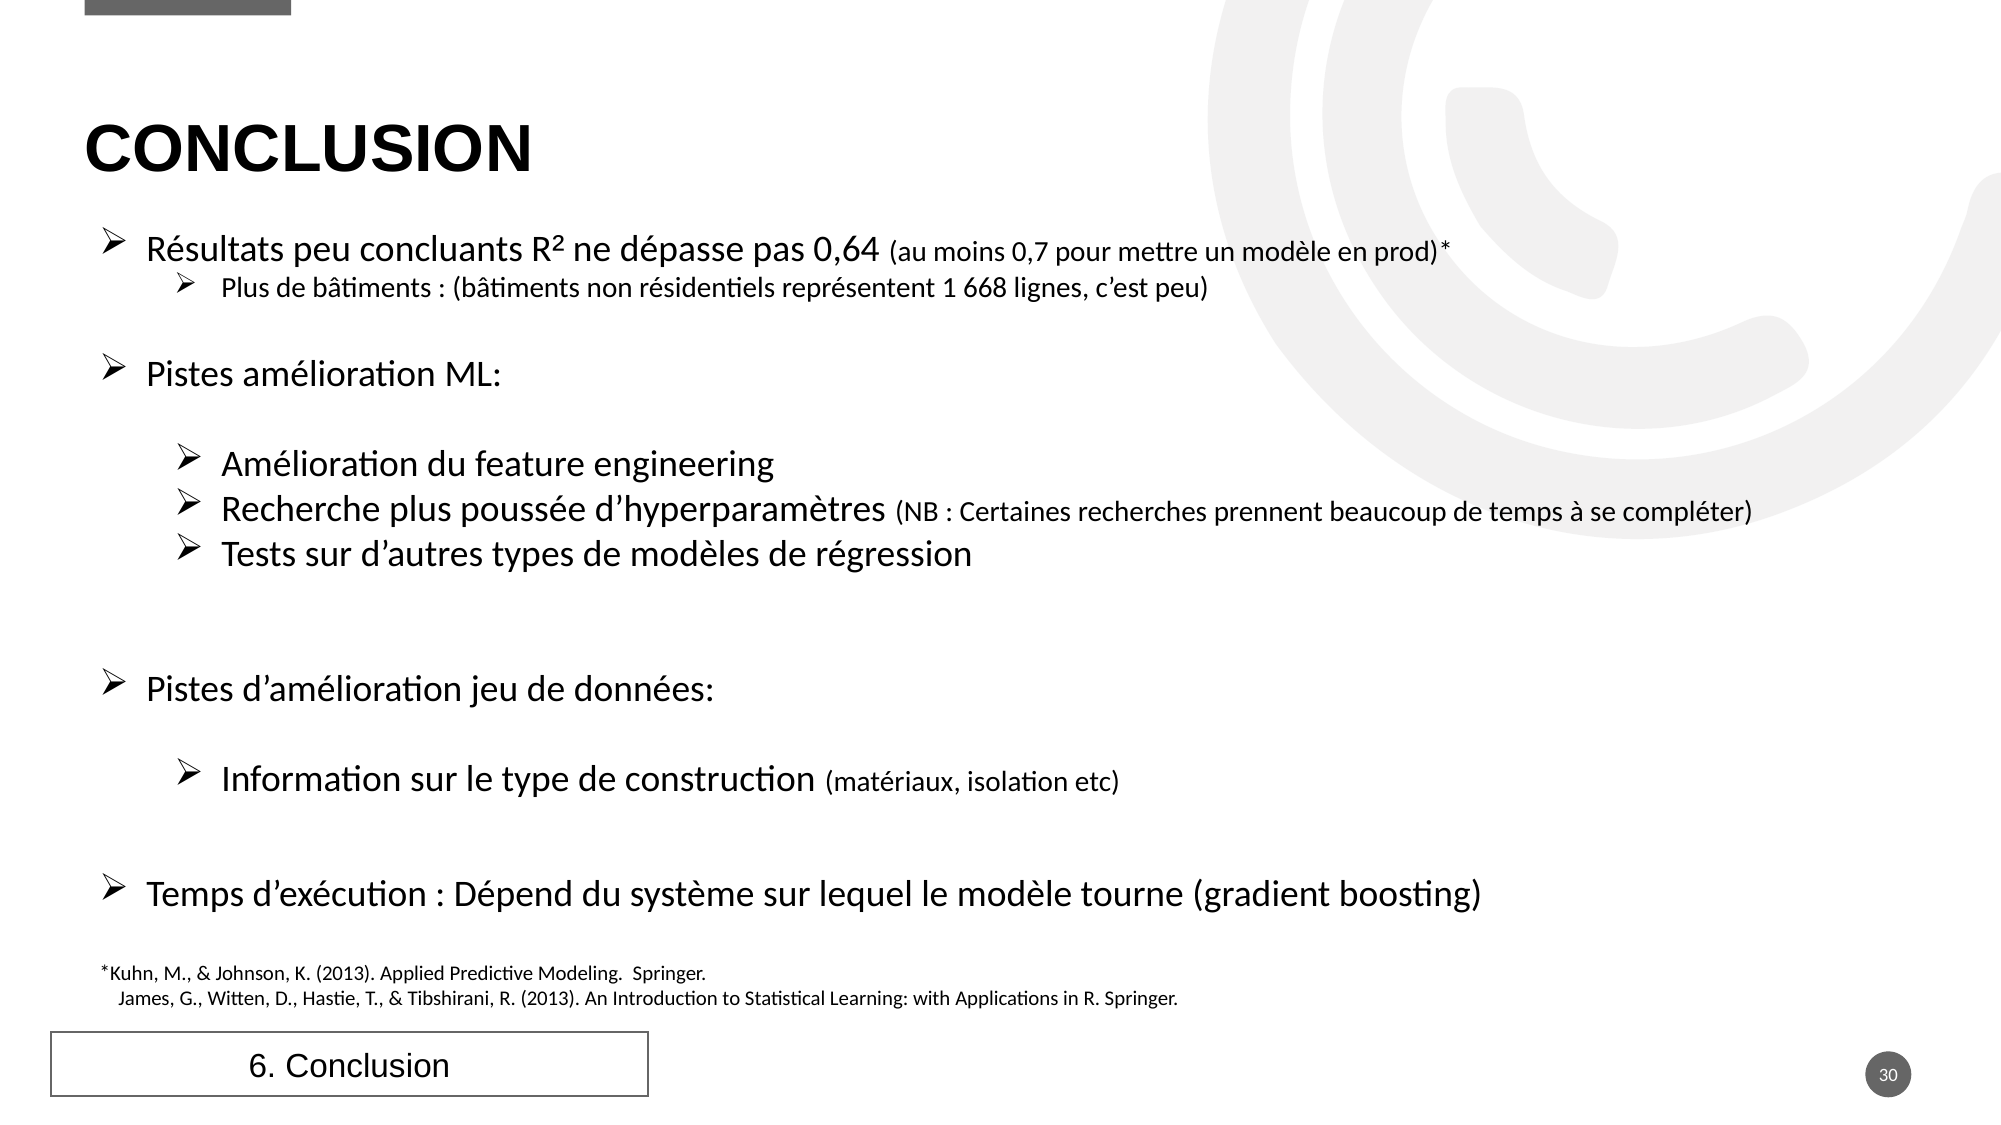

# Conclusion
Résultats peu concluants R² ne dépasse pas 0,64 (au moins 0,7 pour mettre un modèle en prod)*
Plus de bâtiments : (bâtiments non résidentiels représentent 1 668 lignes, c’est peu)

Pistes amélioration ML:

Amélioration du feature engineering
Recherche plus poussée d’hyperparamètres (NB : Certaines recherches prennent beaucoup de temps à se compléter)
Tests sur d’autres types de modèles de régression

Pistes d’amélioration jeu de données:

Information sur le type de construction (matériaux, isolation etc)

Temps d’exécution : Dépend du système sur lequel le modèle tourne (gradient boosting)

*Kuhn, M., & Johnson, K. (2013). Applied Predictive Modeling.  Springer.
    James, G., Witten, D., Hastie, T., & Tibshirani, R. (2013). An Introduction to Statistical Learning: with Applications in R. Springer.
6. Conclusion
30